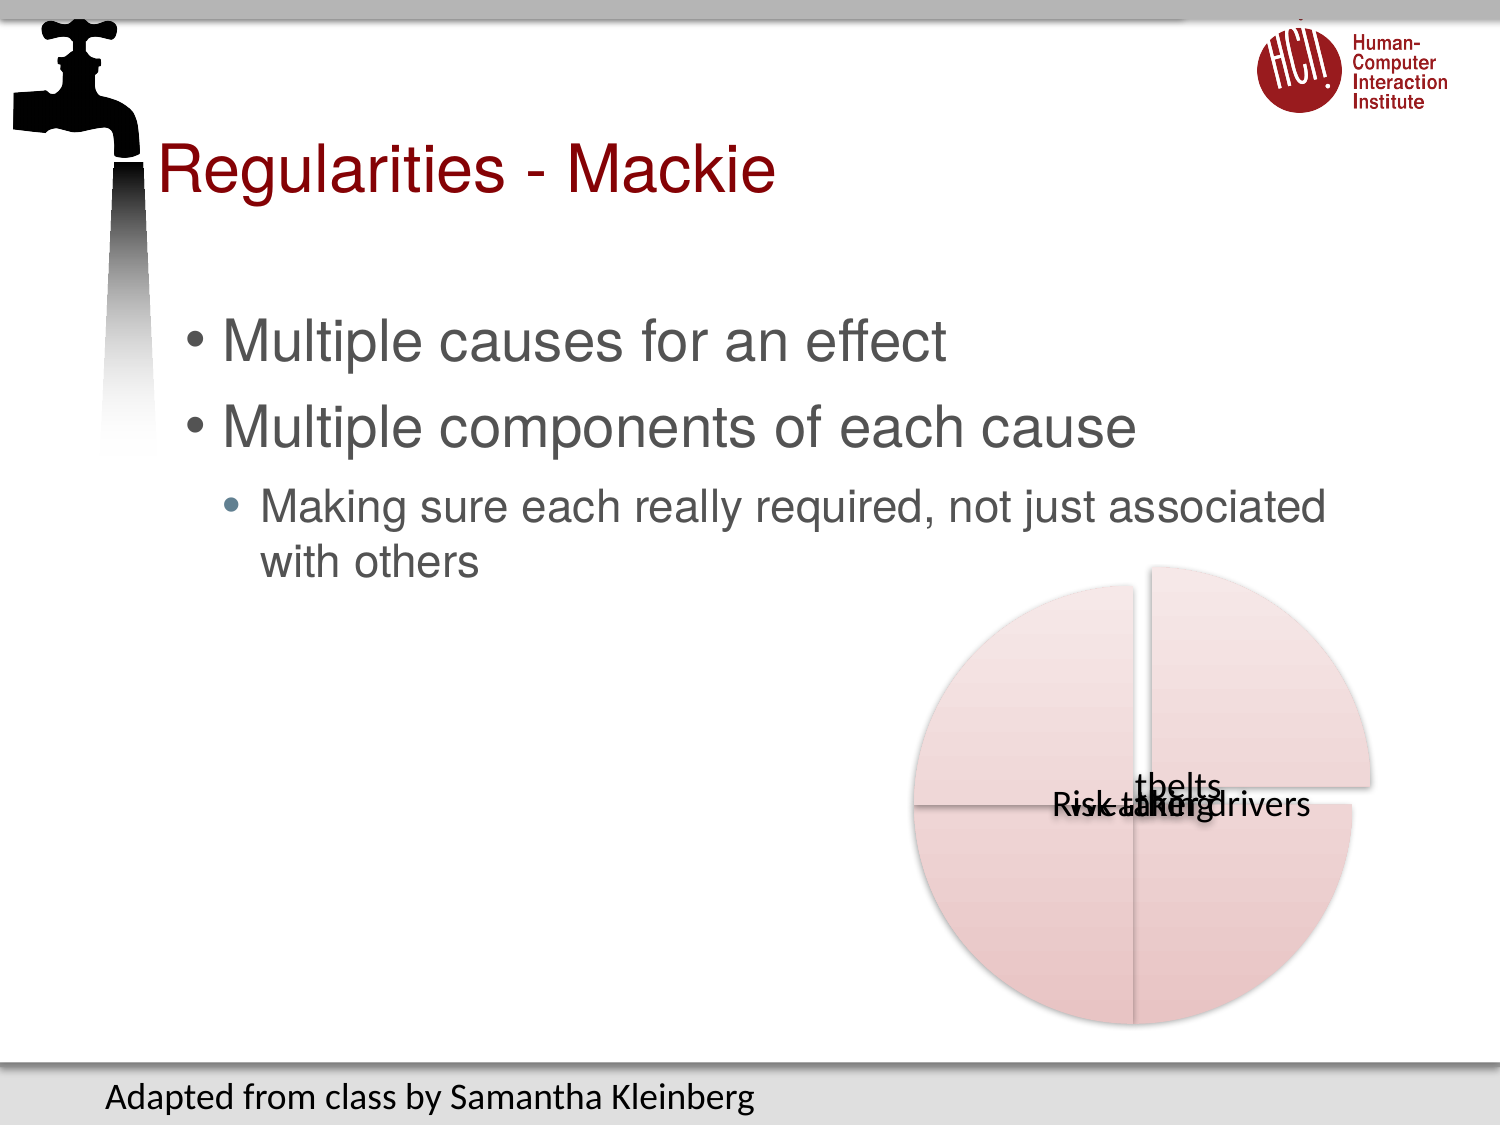

# Regularities - Mackie
Multiple causes for an effect
Multiple components of each cause
Making sure each really required, not just associated with others
Seatbelts
Actions of other drivers
Weather
Risk taking
Adapted from class by Samantha Kleinberg